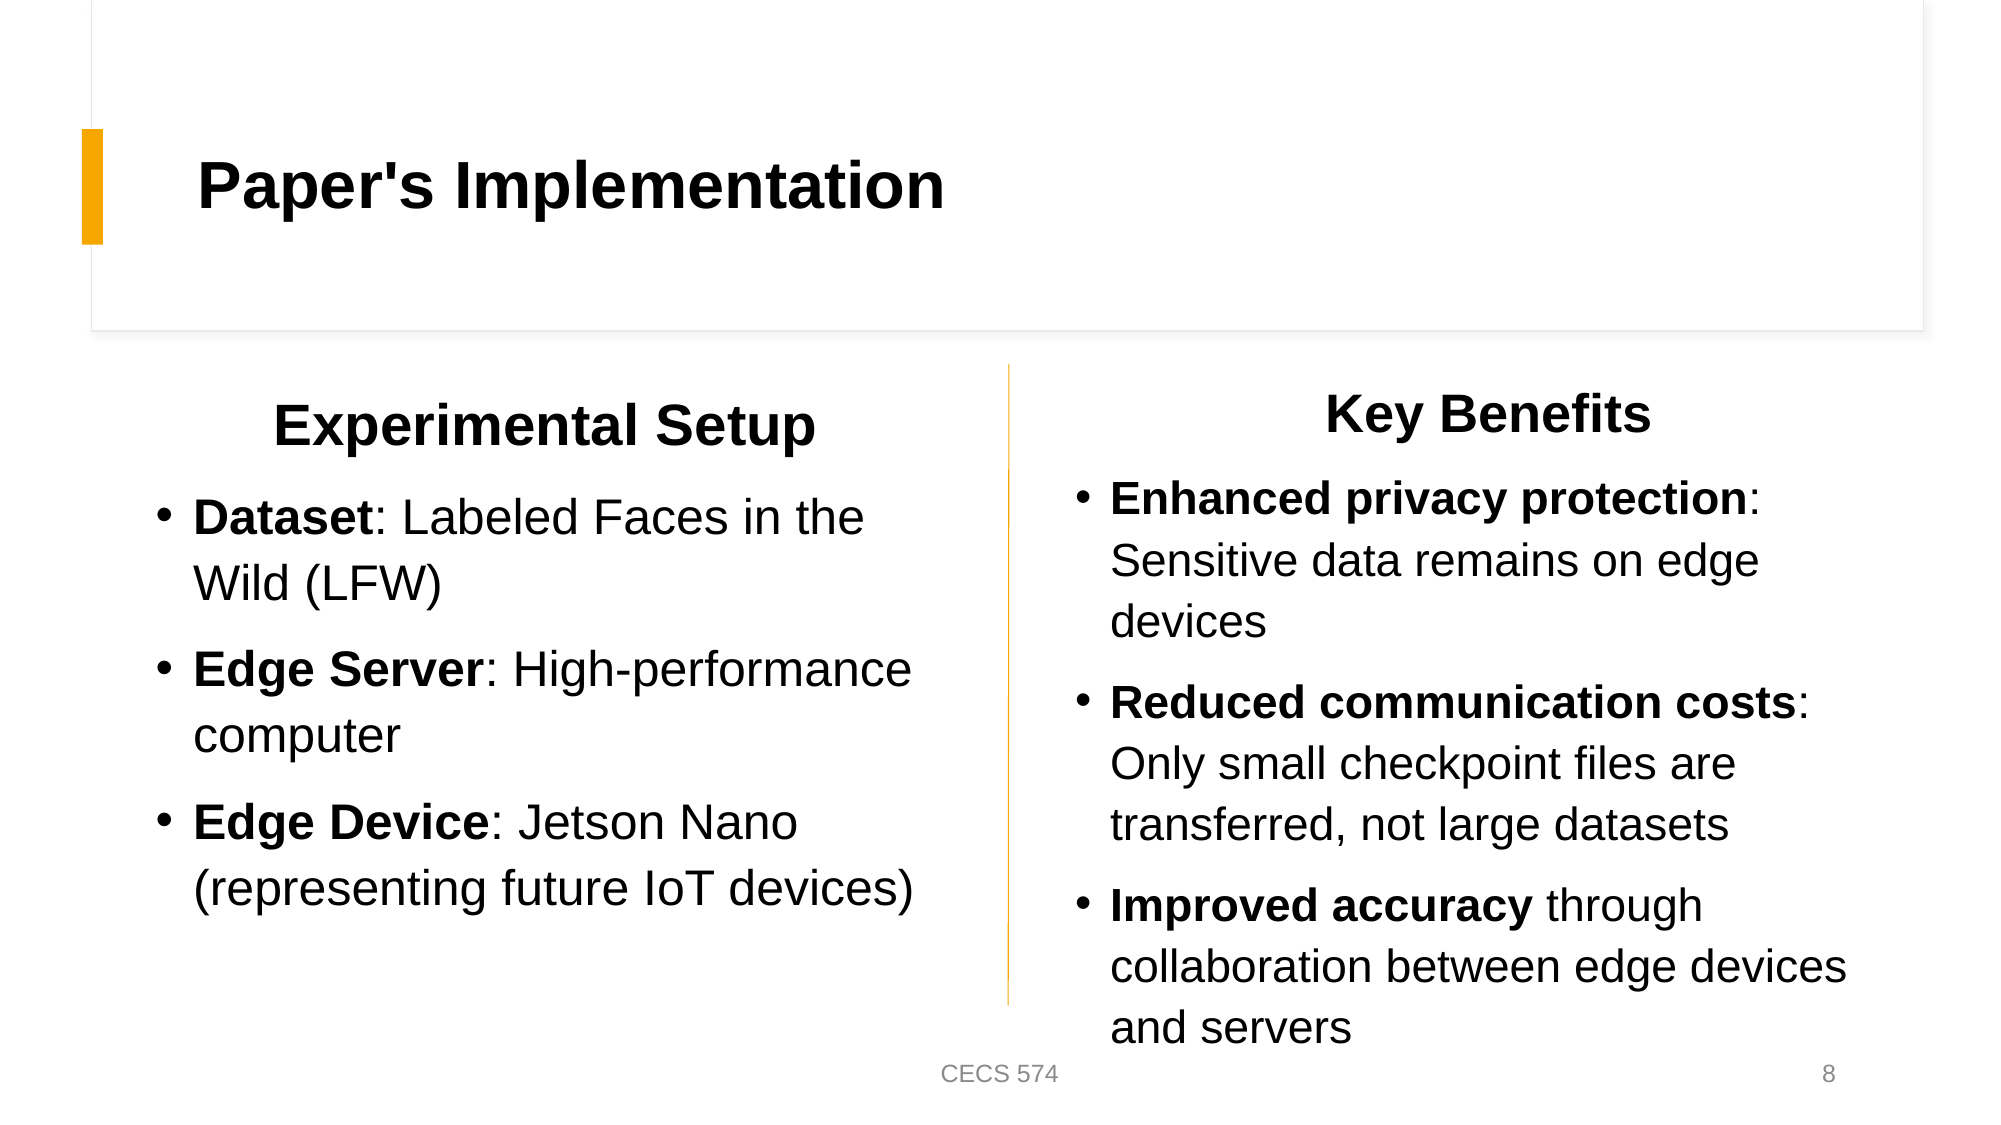

# Paper's Implementation
Key Benefits
Enhanced privacy protection: Sensitive data remains on edge devices
Reduced communication costs: Only small checkpoint files are transferred, not large datasets
Improved accuracy through collaboration between edge devices and servers

Experimental Setup
Dataset: Labeled Faces in the Wild (LFW)
Edge Server: High-performance computer
Edge Device: Jetson Nano (representing future IoT devices)

CECS 574
8